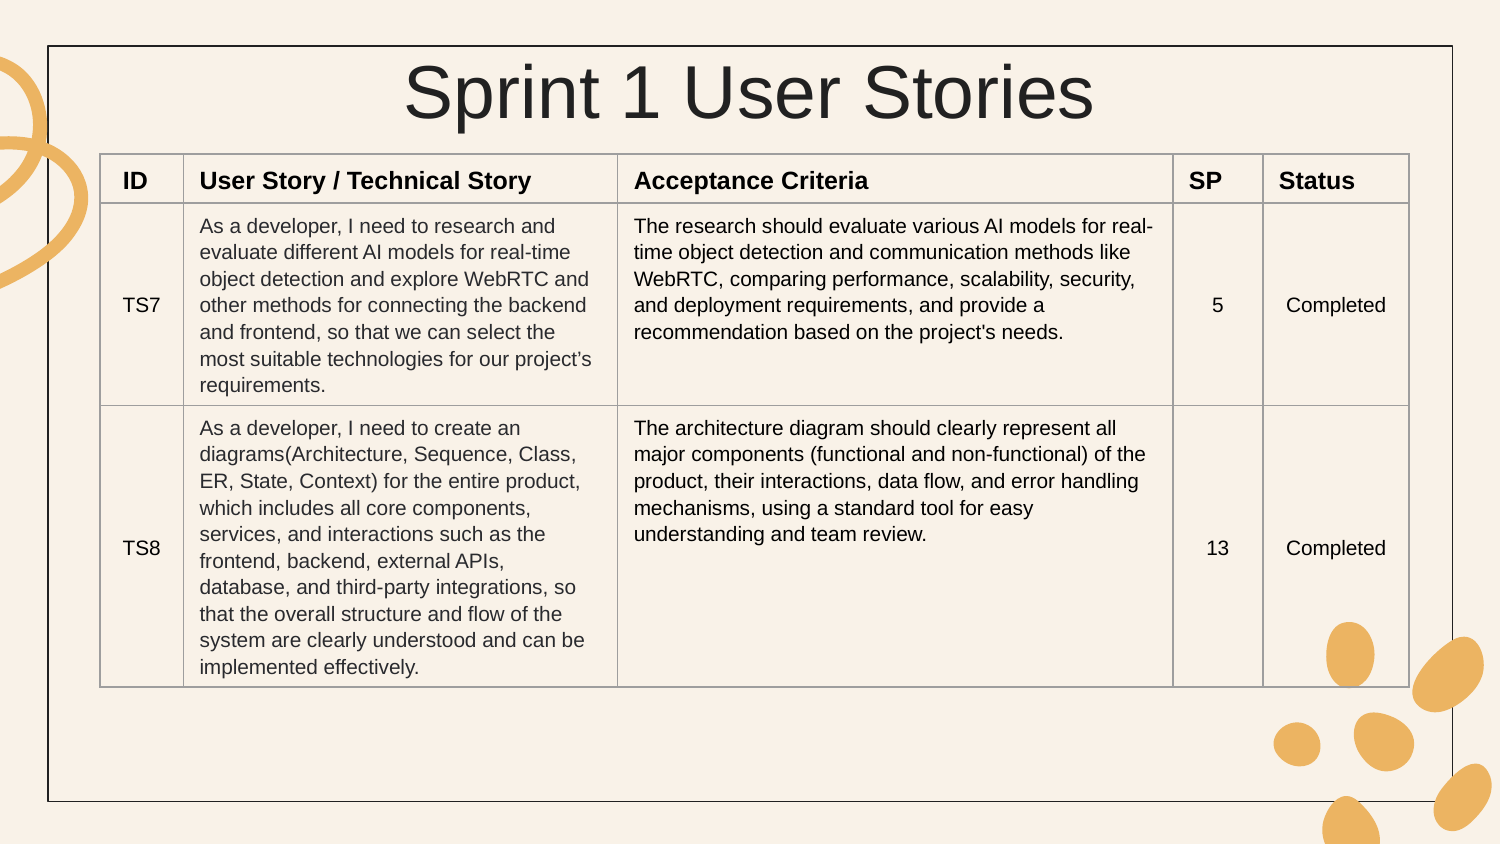

# Sprint 1 User Stories
| ID | User Story / Technical Story | Acceptance Criteria | SP | Status |
| --- | --- | --- | --- | --- |
| TS7 | As a developer, I need to research and evaluate different AI models for real-time object detection and explore WebRTC and other methods for connecting the backend and frontend, so that we can select the most suitable technologies for our project’s requirements. | The research should evaluate various AI models for real-time object detection and communication methods like WebRTC, comparing performance, scalability, security, and deployment requirements, and provide a recommendation based on the project's needs. | 5 | Completed |
| TS8 | As a developer, I need to create an diagrams(Architecture, Sequence, Class, ER, State, Context) for the entire product, which includes all core components, services, and interactions such as the frontend, backend, external APIs, database, and third-party integrations, so that the overall structure and flow of the system are clearly understood and can be implemented effectively. | The architecture diagram should clearly represent all major components (functional and non-functional) of the product, their interactions, data flow, and error handling mechanisms, using a standard tool for easy understanding and team review. | 13 | Completed |